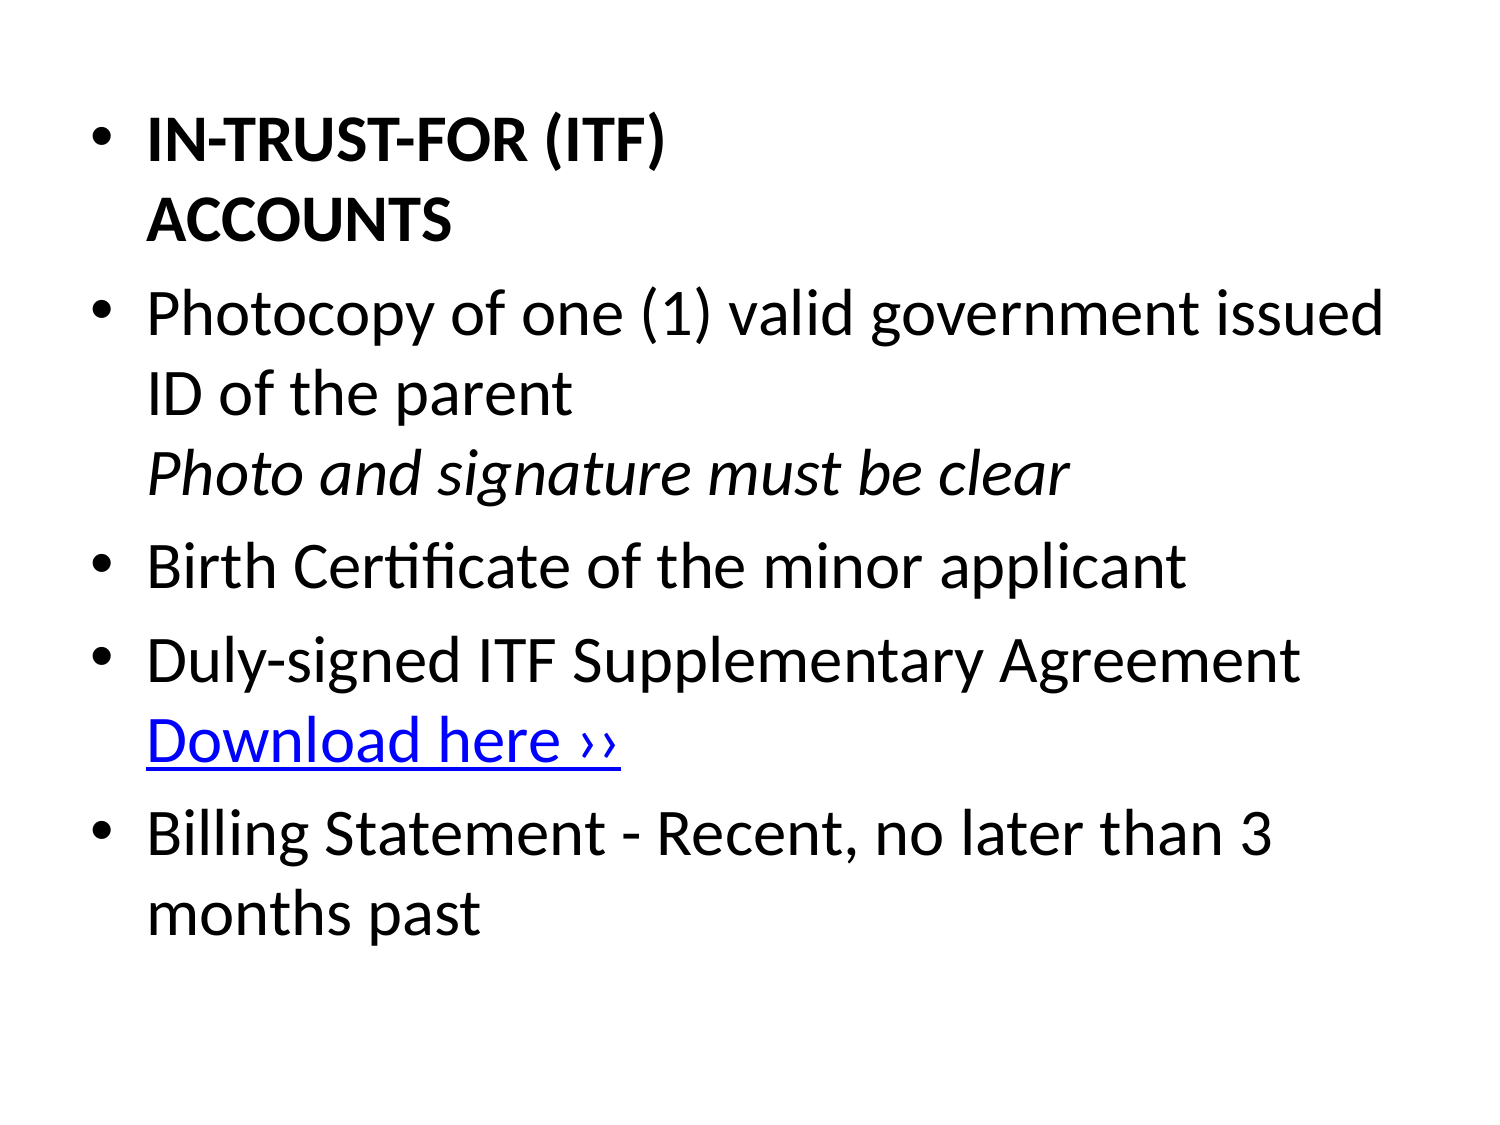

IN-TRUST-FOR (ITF)
ACCOUNTS
Photocopy of one (1) valid government issued ID of the parent
Photo and signature must be clear
Birth Certificate of the minor applicant
Duly-signed ITF Supplementary Agreement
Download here ››
Billing Statement - Recent, no later than 3 months past